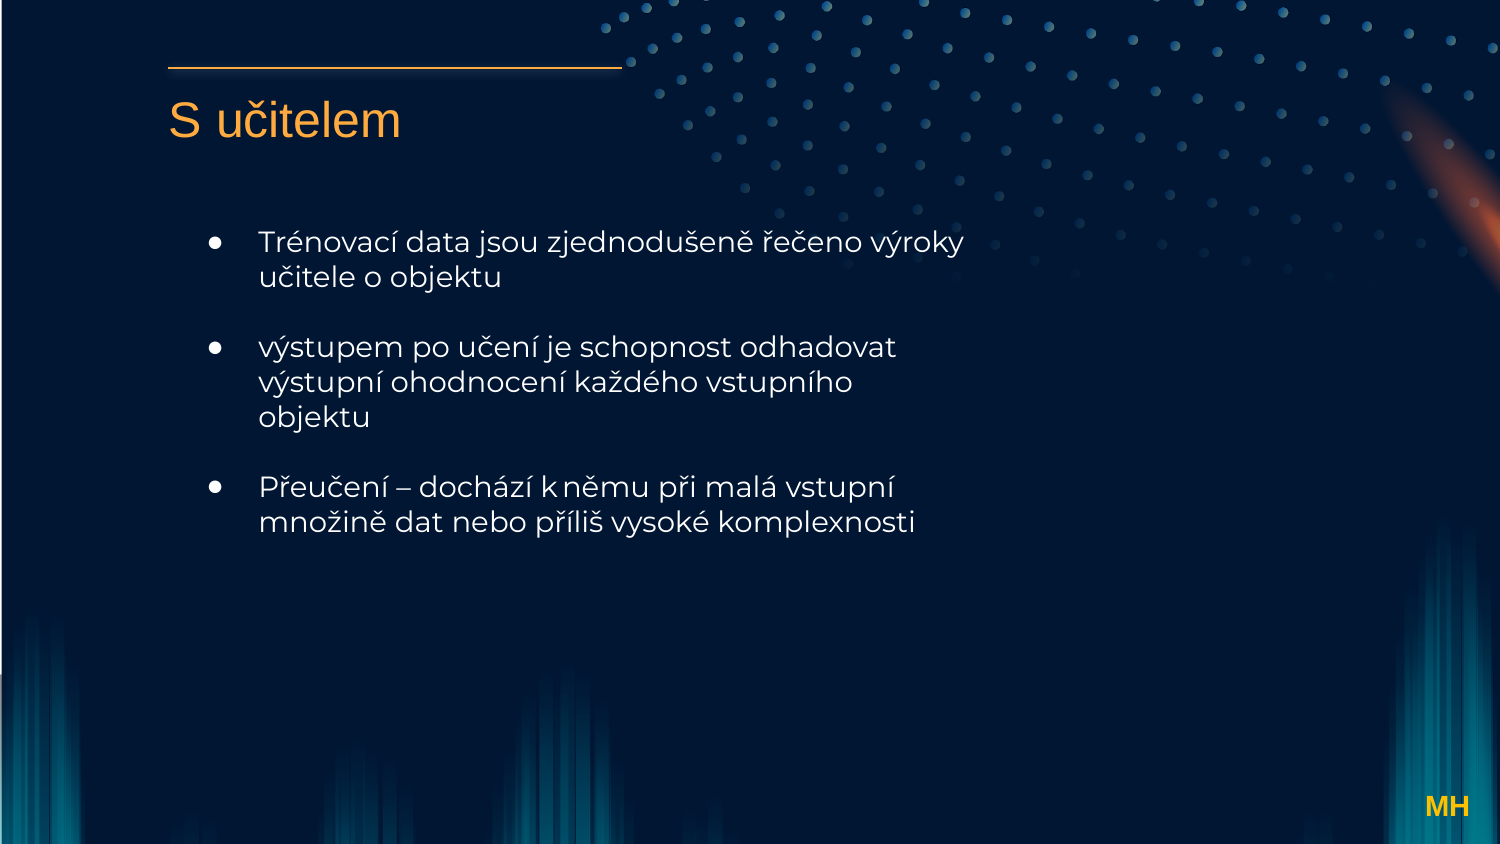

S učitelem

Trénovací data jsou zjednodušeně řečeno výroky učitele o objektu
výstupem po učení je schopnost odhadovat výstupní ohodnocení každého vstupního objektu
Přeučení – dochází k němu při malá vstupní množině dat nebo příliš vysoké komplexnosti

MH